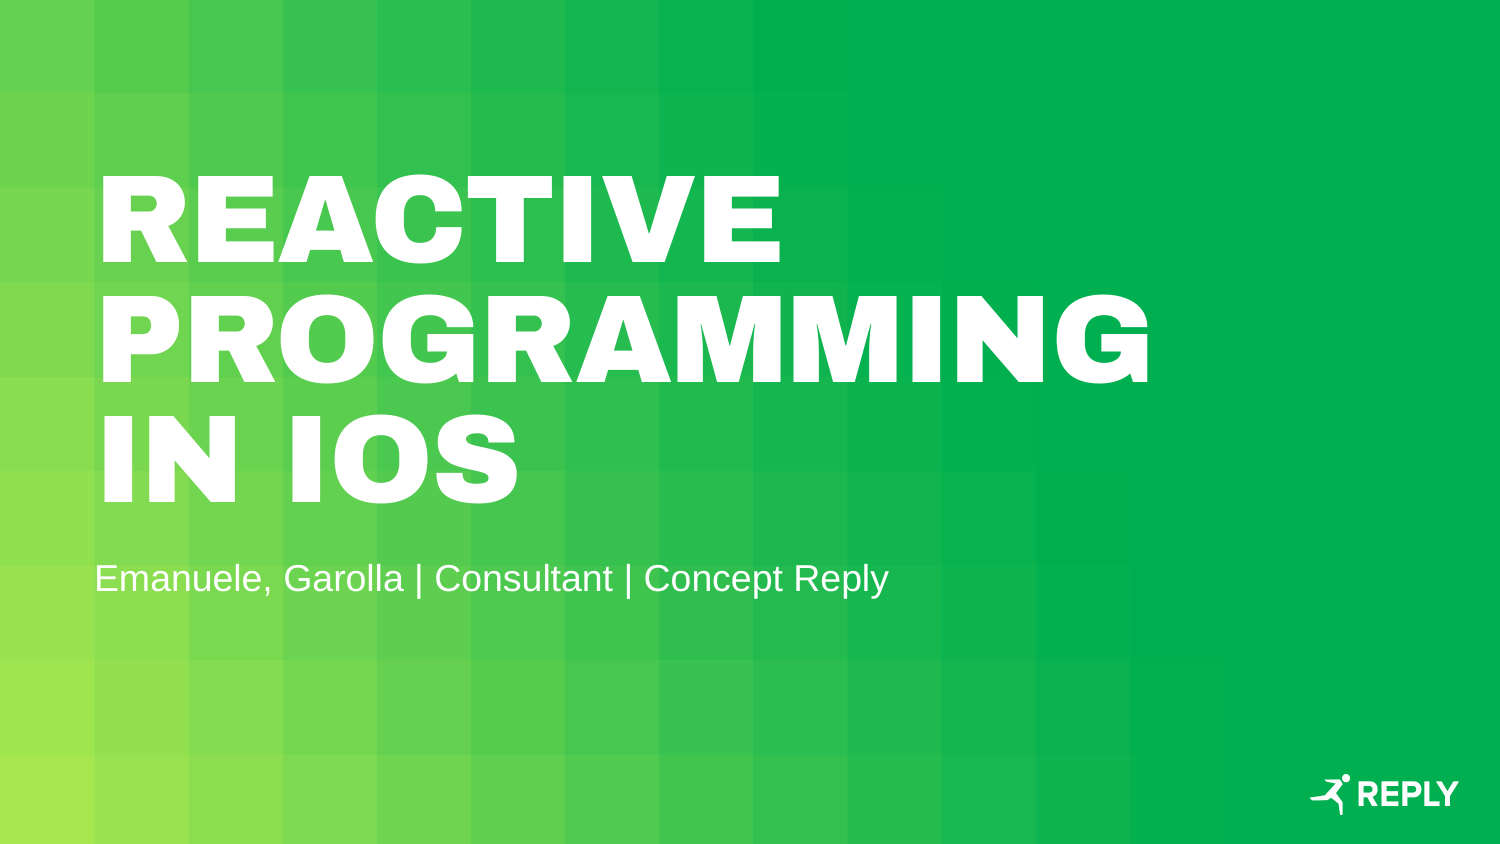

# Reactive Programming in iOS
Emanuele, Garolla | Consultant | Concept Reply